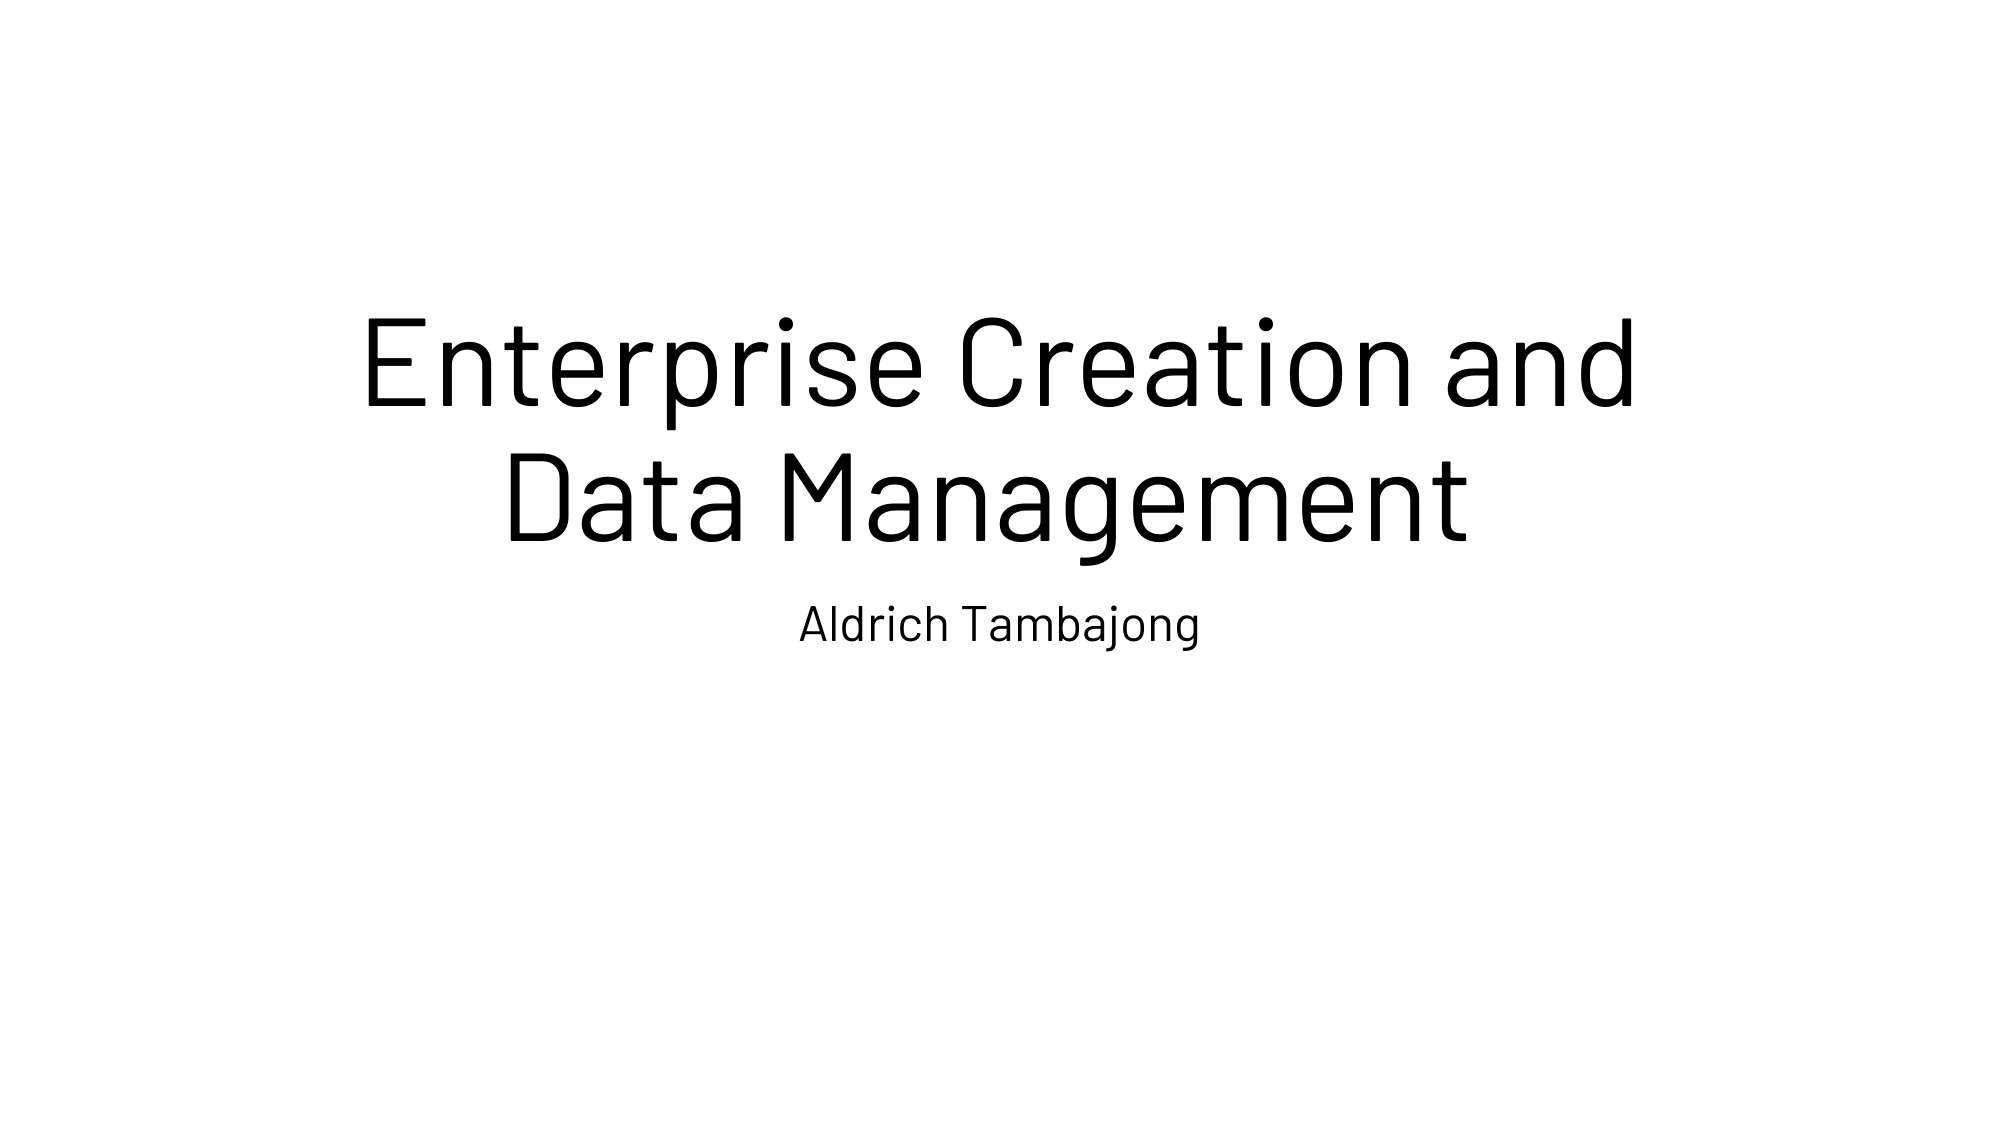

# Enterprise Creation and Data Management
Aldrich Tambajong